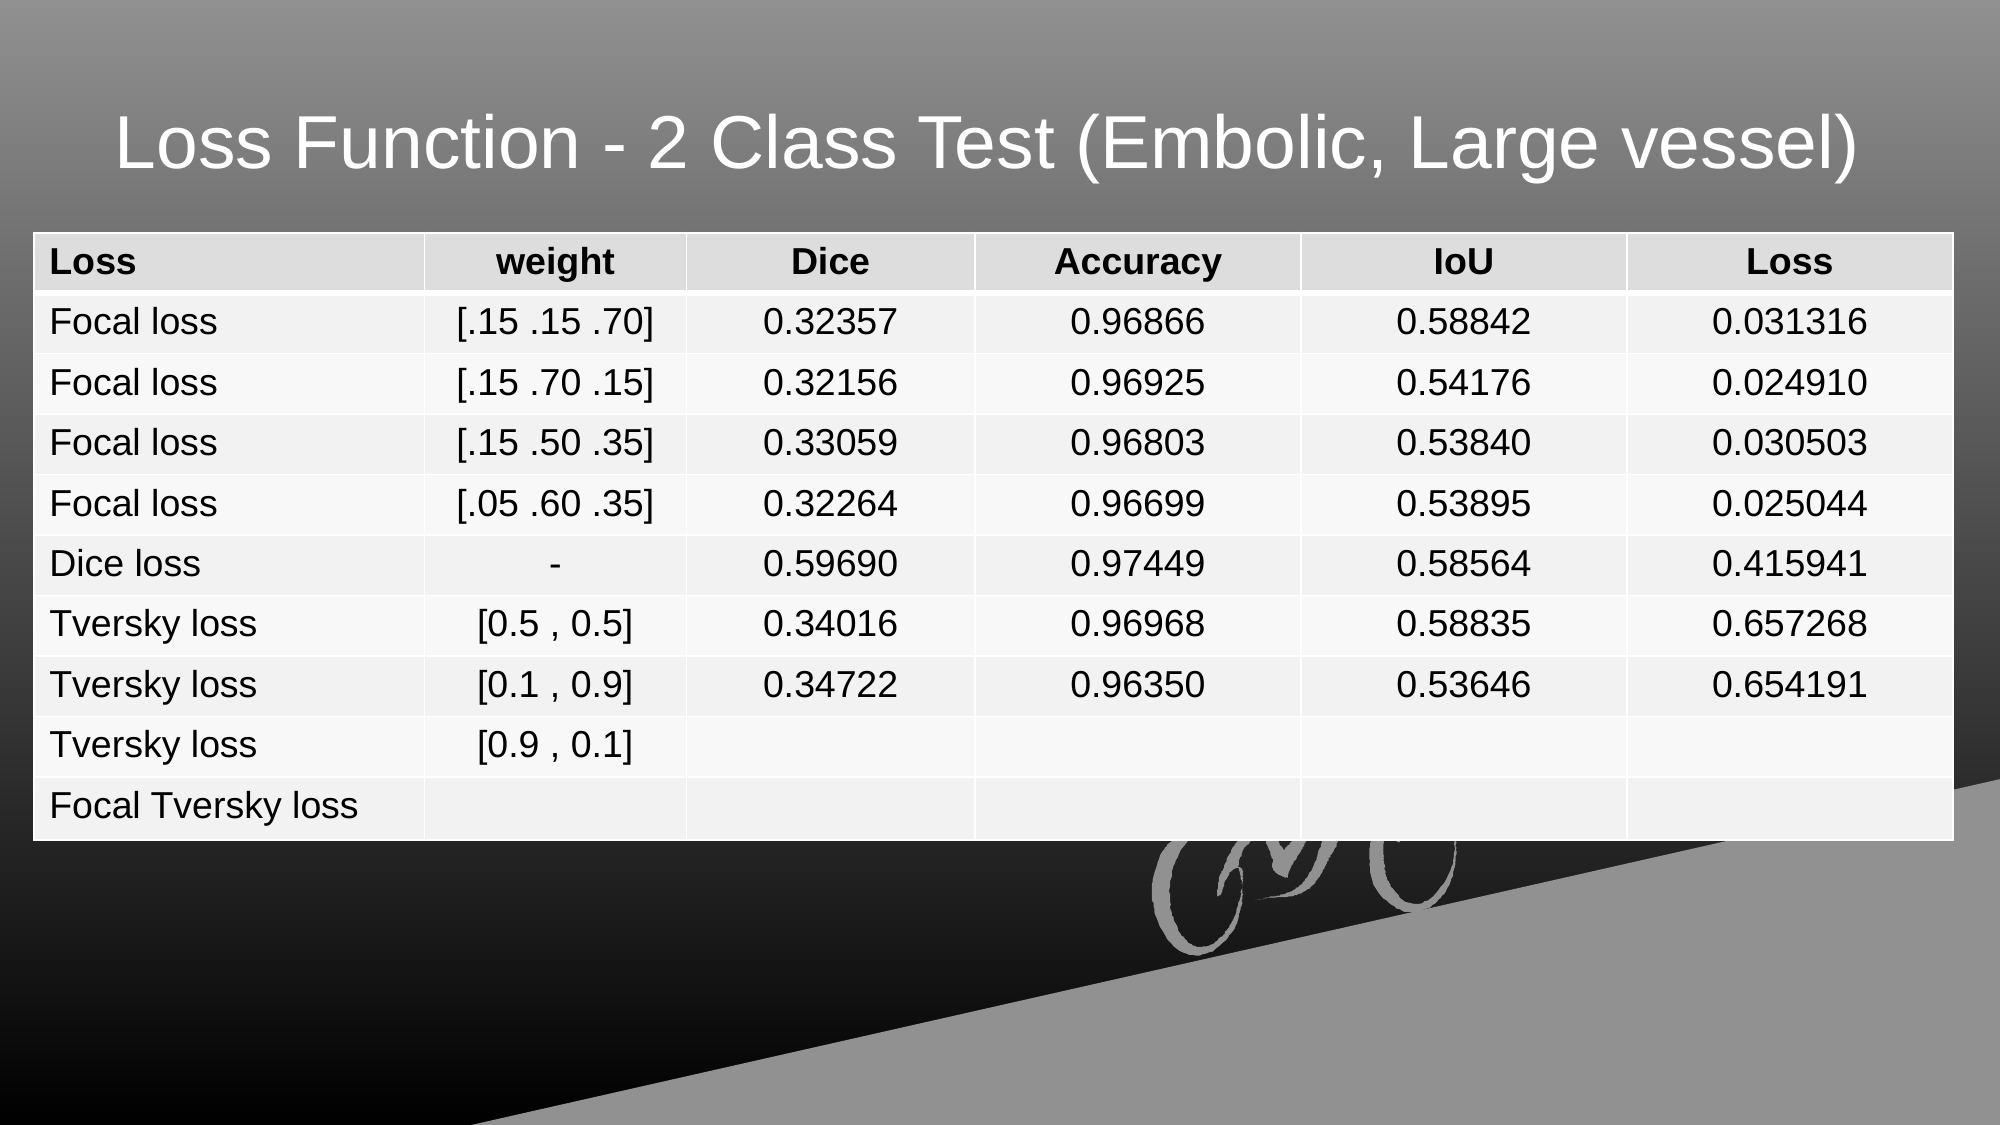

# Loss Function - 2 Class Test (Embolic, Large vessel)
| Loss | weight | Dice | Accuracy | IoU | Loss |
| --- | --- | --- | --- | --- | --- |
| Focal loss | [.15 .15 .70] | 0.32357 | 0.96866 | 0.58842 | 0.031316 |
| Focal loss | [.15 .70 .15] | 0.32156 | 0.96925 | 0.54176 | 0.024910 |
| Focal loss | [.15 .50 .35] | 0.33059 | 0.96803 | 0.53840 | 0.030503 |
| Focal loss | [.05 .60 .35] | 0.32264 | 0.96699 | 0.53895 | 0.025044 |
| Dice loss | - | 0.59690 | 0.97449 | 0.58564 | 0.415941 |
| Tversky loss | [0.5 , 0.5] | 0.34016 | 0.96968 | 0.58835 | 0.657268 |
| Tversky loss | [0.1 , 0.9] | 0.34722 | 0.96350 | 0.53646 | 0.654191 |
| Tversky loss | [0.9 , 0.1] |  |  |  |  |
| Focal Tversky loss |  |  |  |  |  |